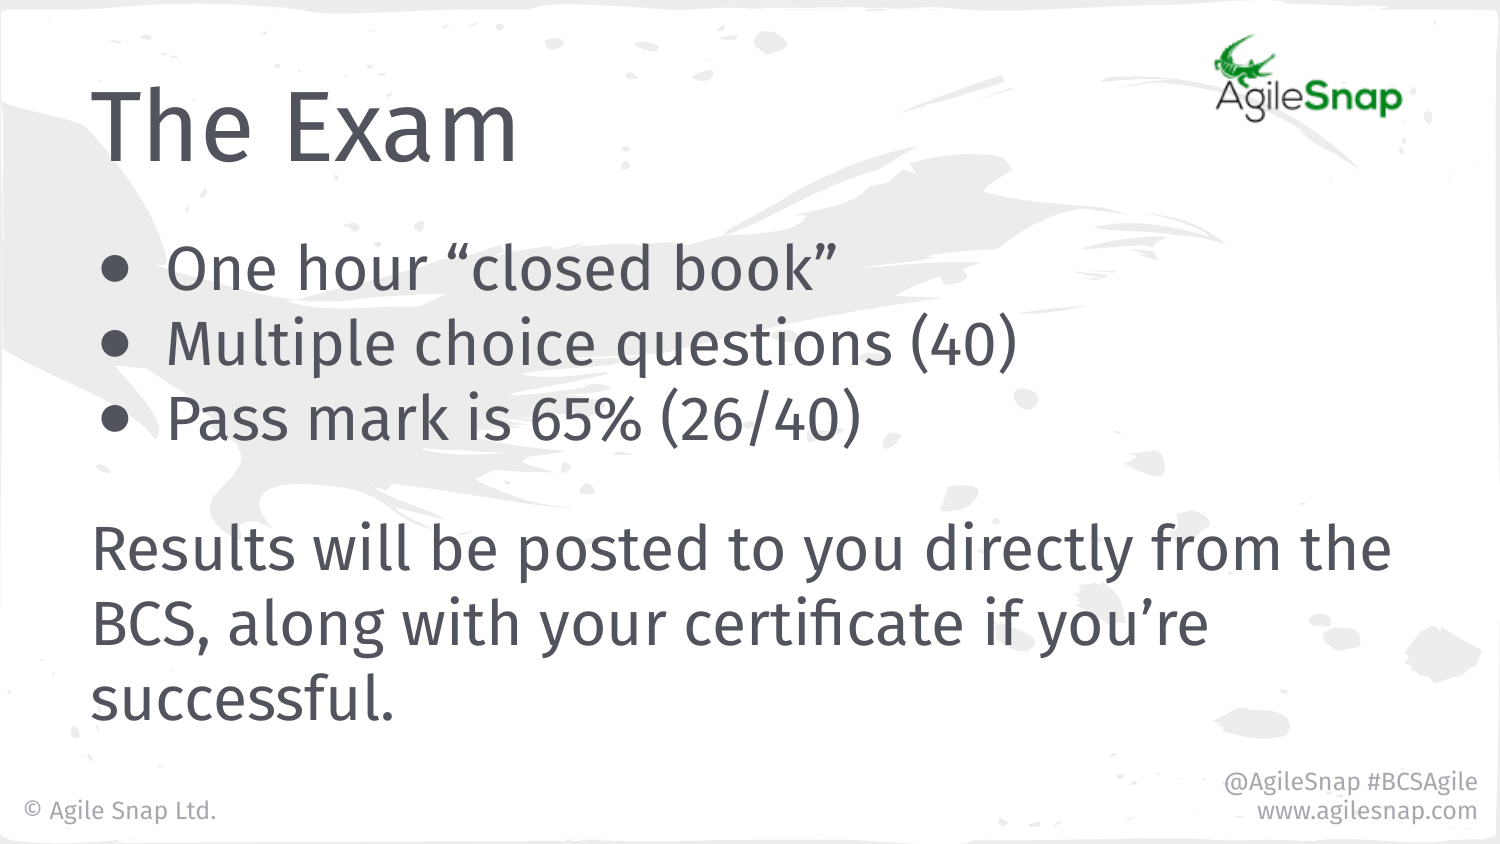

# The Exam
One hour “closed book”
Multiple choice questions (40)
Pass mark is 65% (26/40)

Results will be posted to you directly from the BCS, along with your certificate if you’re successful.